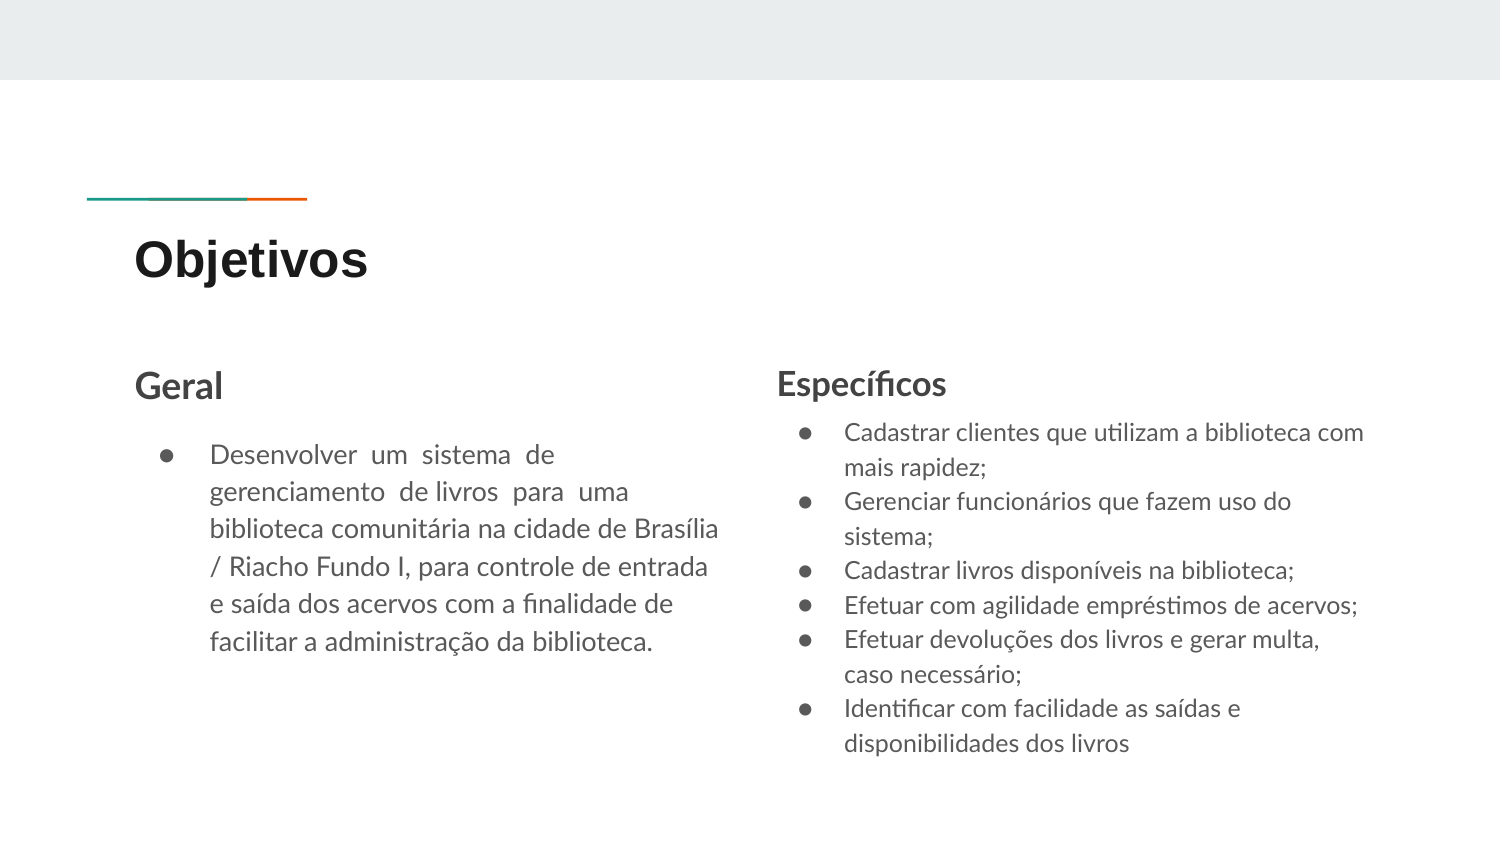

# Objetivos
Geral
Desenvolver  um  sistema  de  gerenciamento  de livros  para  uma  biblioteca comunitária na cidade de Brasília / Riacho Fundo I, para controle de entrada e saída dos acervos com a finalidade de facilitar a administração da biblioteca.
Específicos
Cadastrar clientes que utilizam a biblioteca com mais rapidez;
Gerenciar funcionários que fazem uso do sistema;
Cadastrar livros disponíveis na biblioteca;
Efetuar com agilidade empréstimos de acervos;
Efetuar devoluções dos livros e gerar multa, caso necessário;
Identificar com facilidade as saídas e disponibilidades dos livros